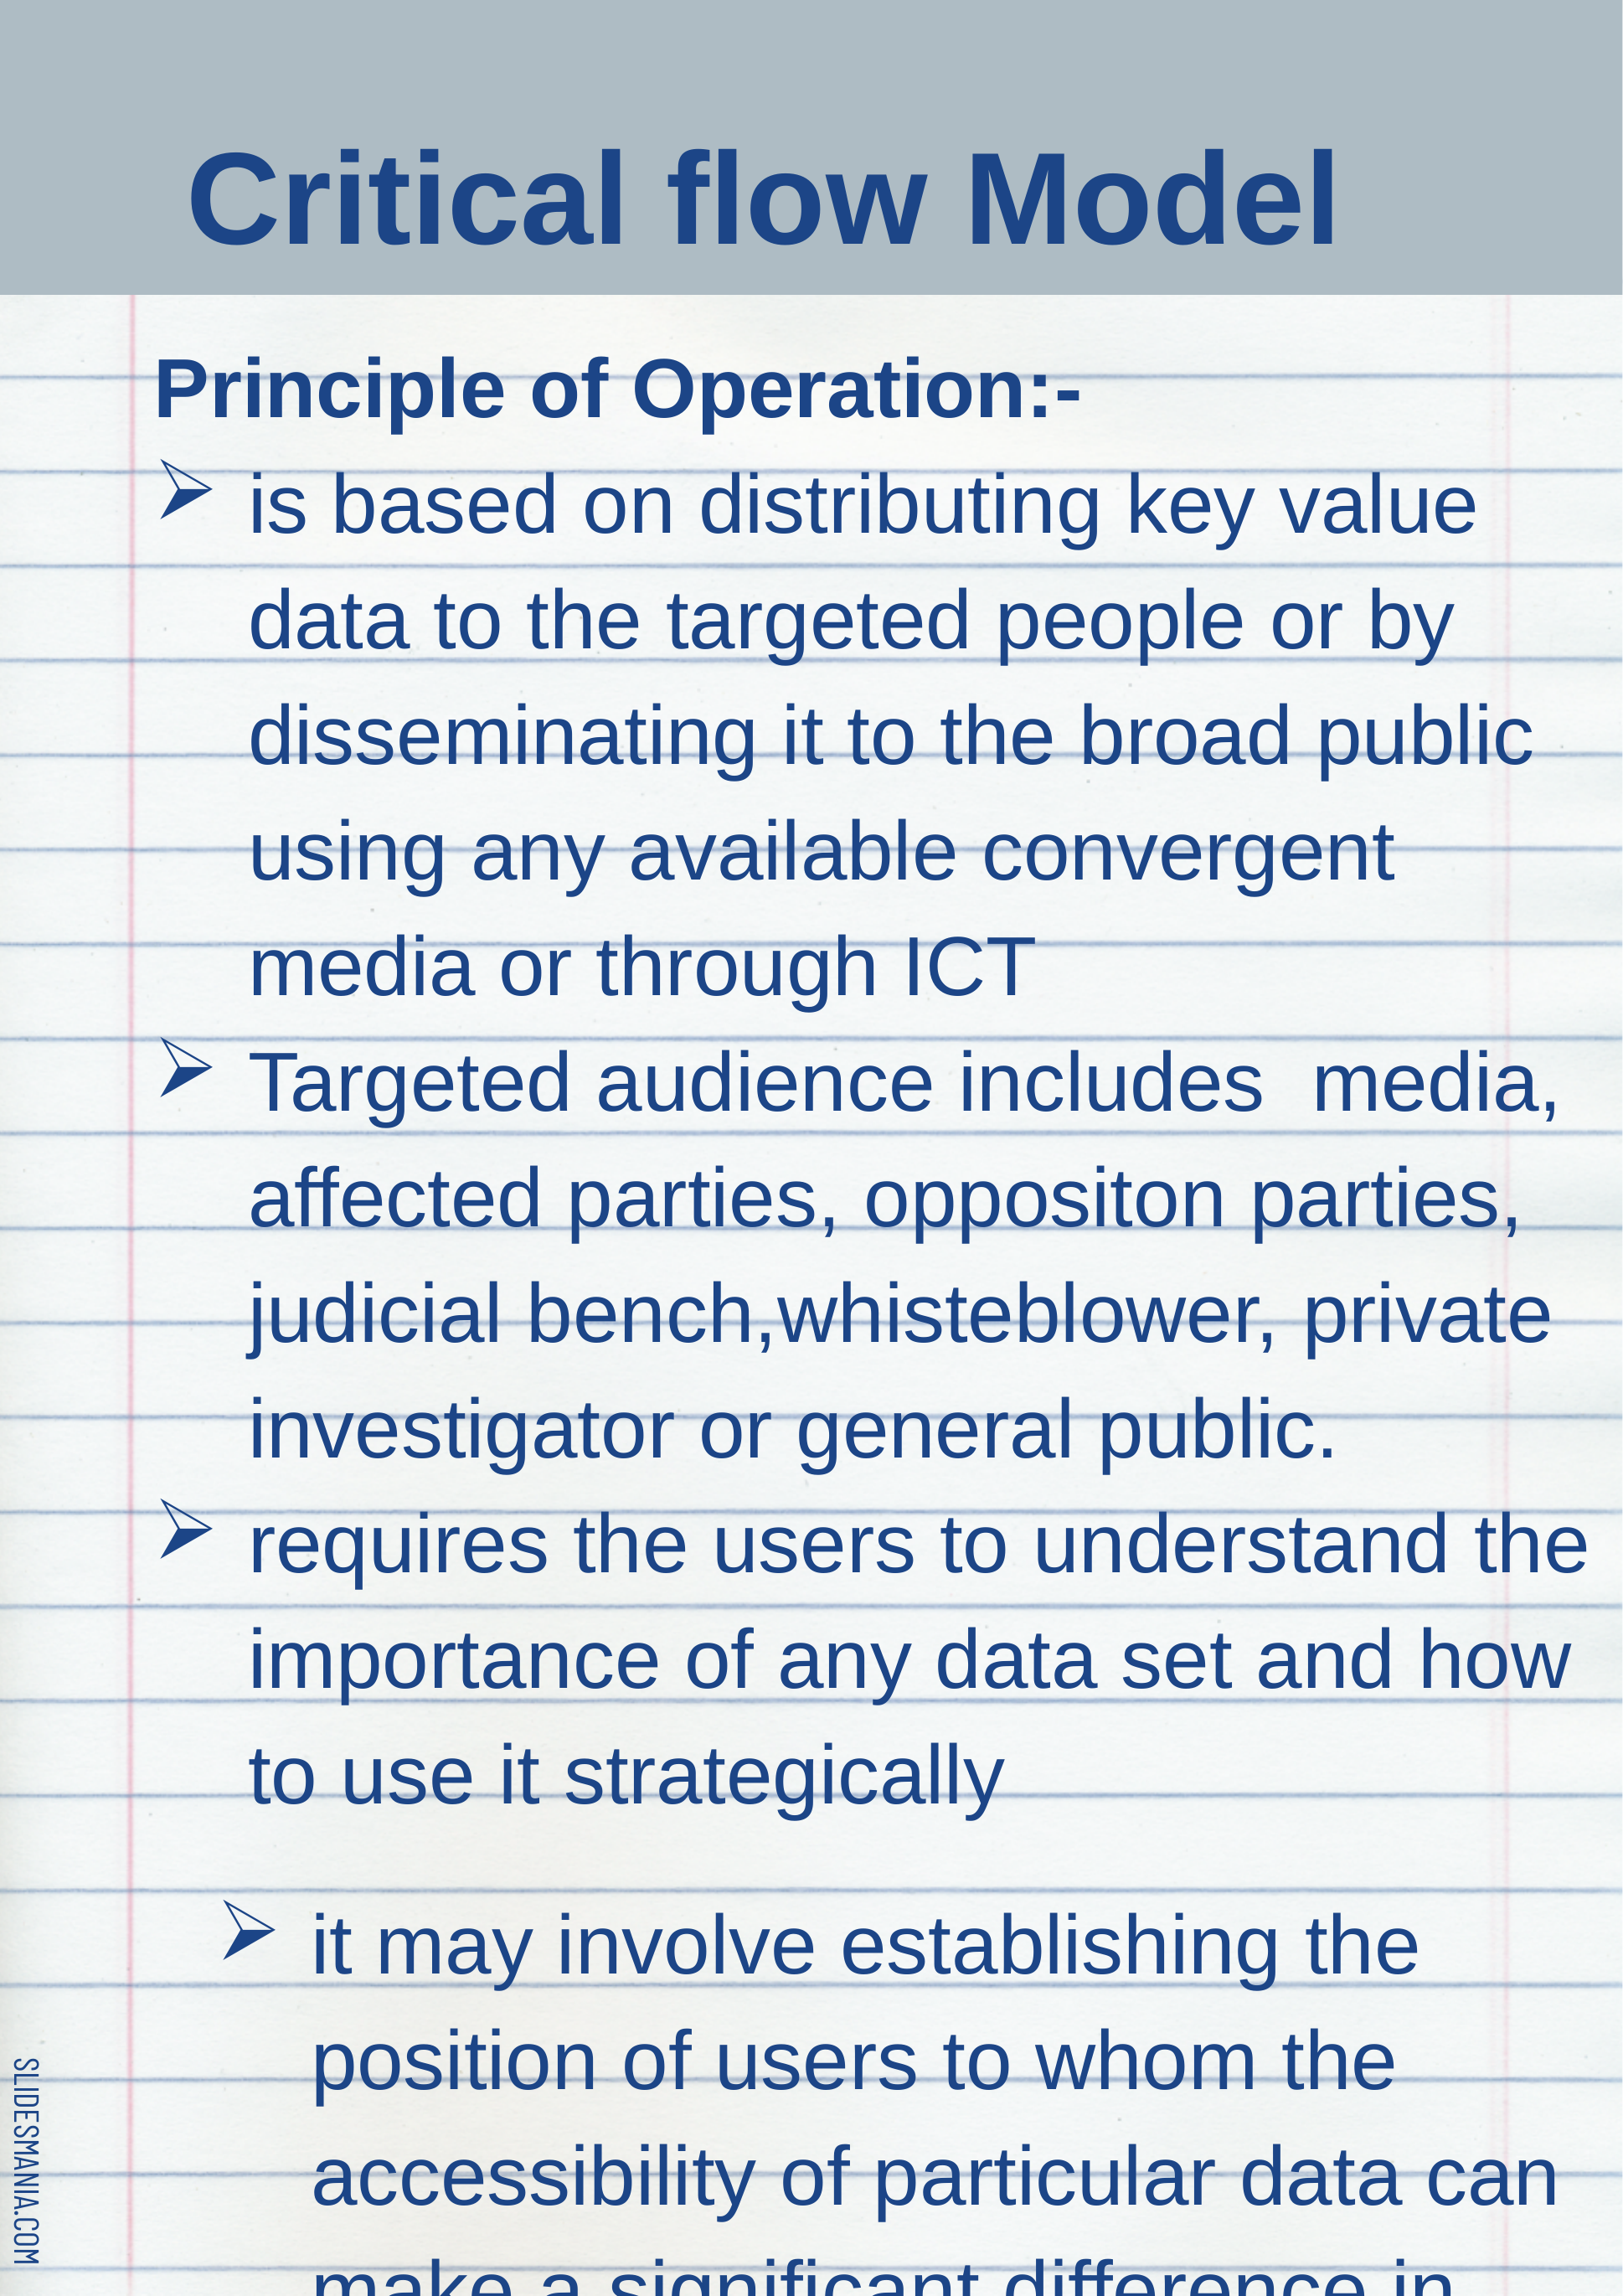

# Critical flow Model
Principle of Operation:-
is based on distributing key value data to the targeted people or by disseminating it to the broad public using any available convergent media or through ICT
Targeted audience includes  media, affected parties, oppositon parties, judicial bench,whisteblower, private investigator or general public.
requires the users to understand the importance of any data set and how to use it strategically
it may involve establishing the position of users to whom the accessibility of particular data can make a significant difference in implementing good governance